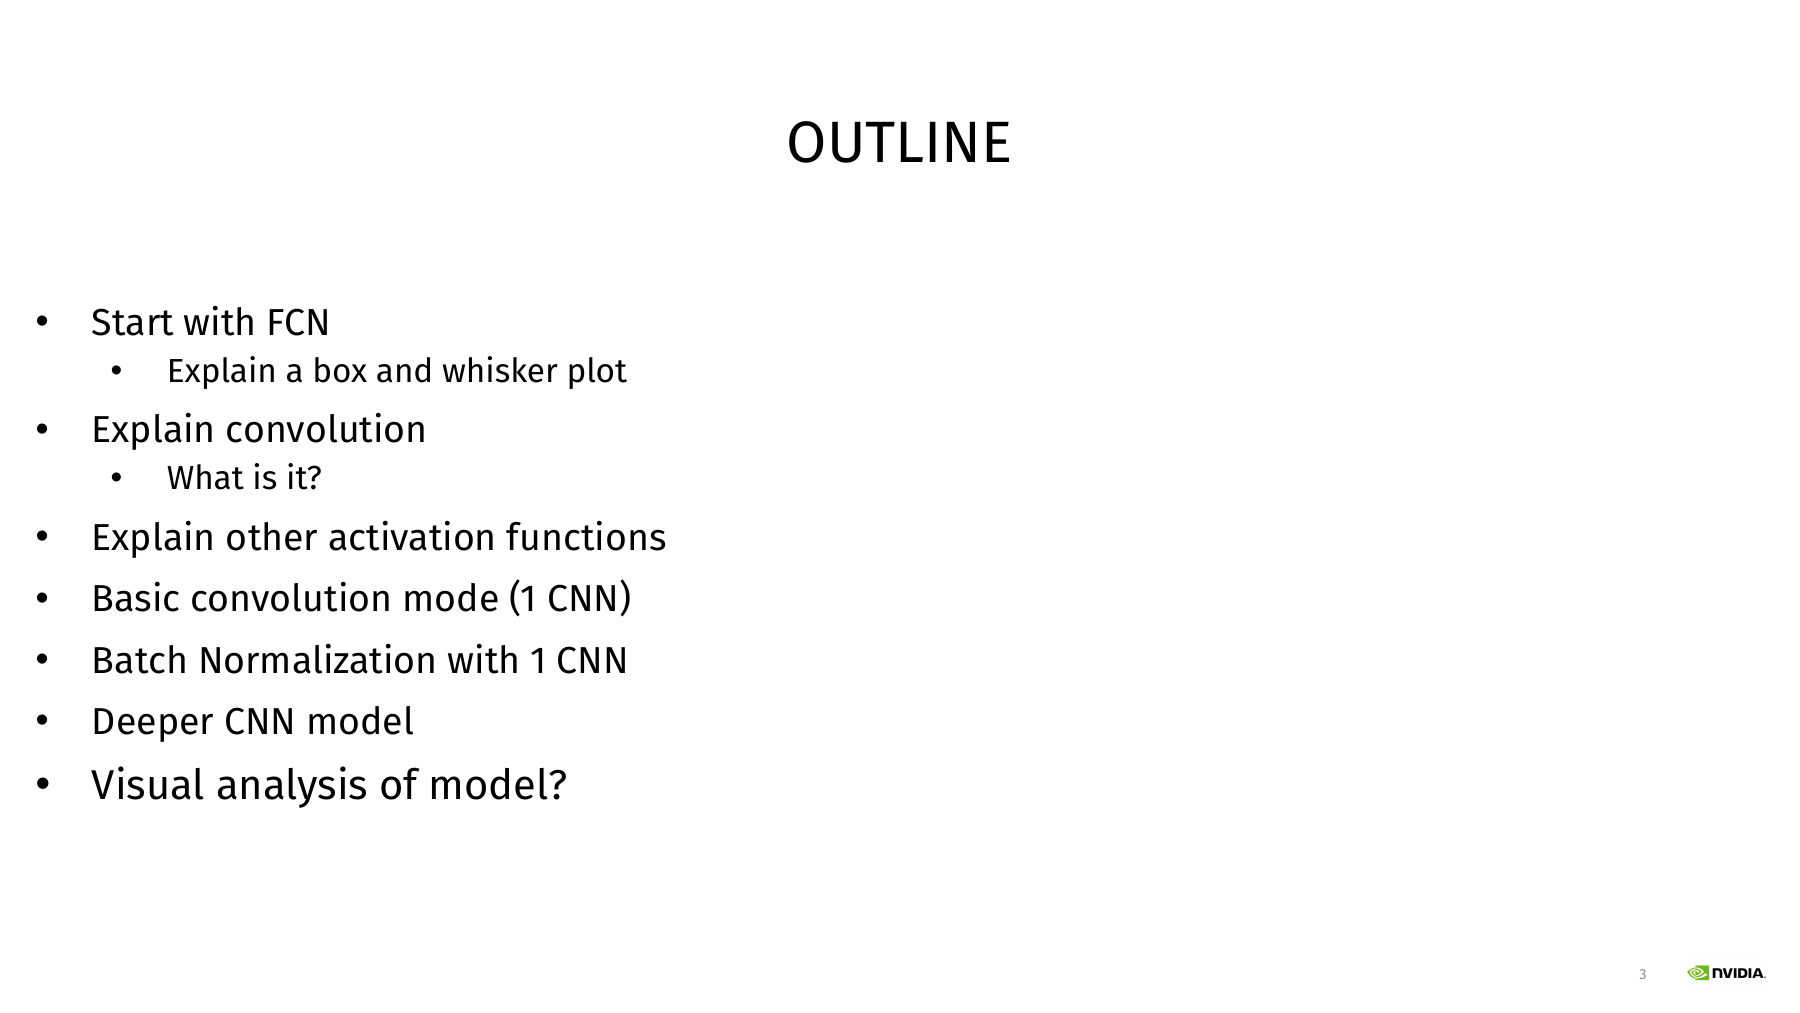

# OUTLINE

Start with FCN
Explain a box and whisker plot
Explain convolution
What is it?
Explain other activation functions
Basic convolution mode (1 CNN)
Batch Normalization with 1 CNN
Deeper CNN model
Visual analysis of model?